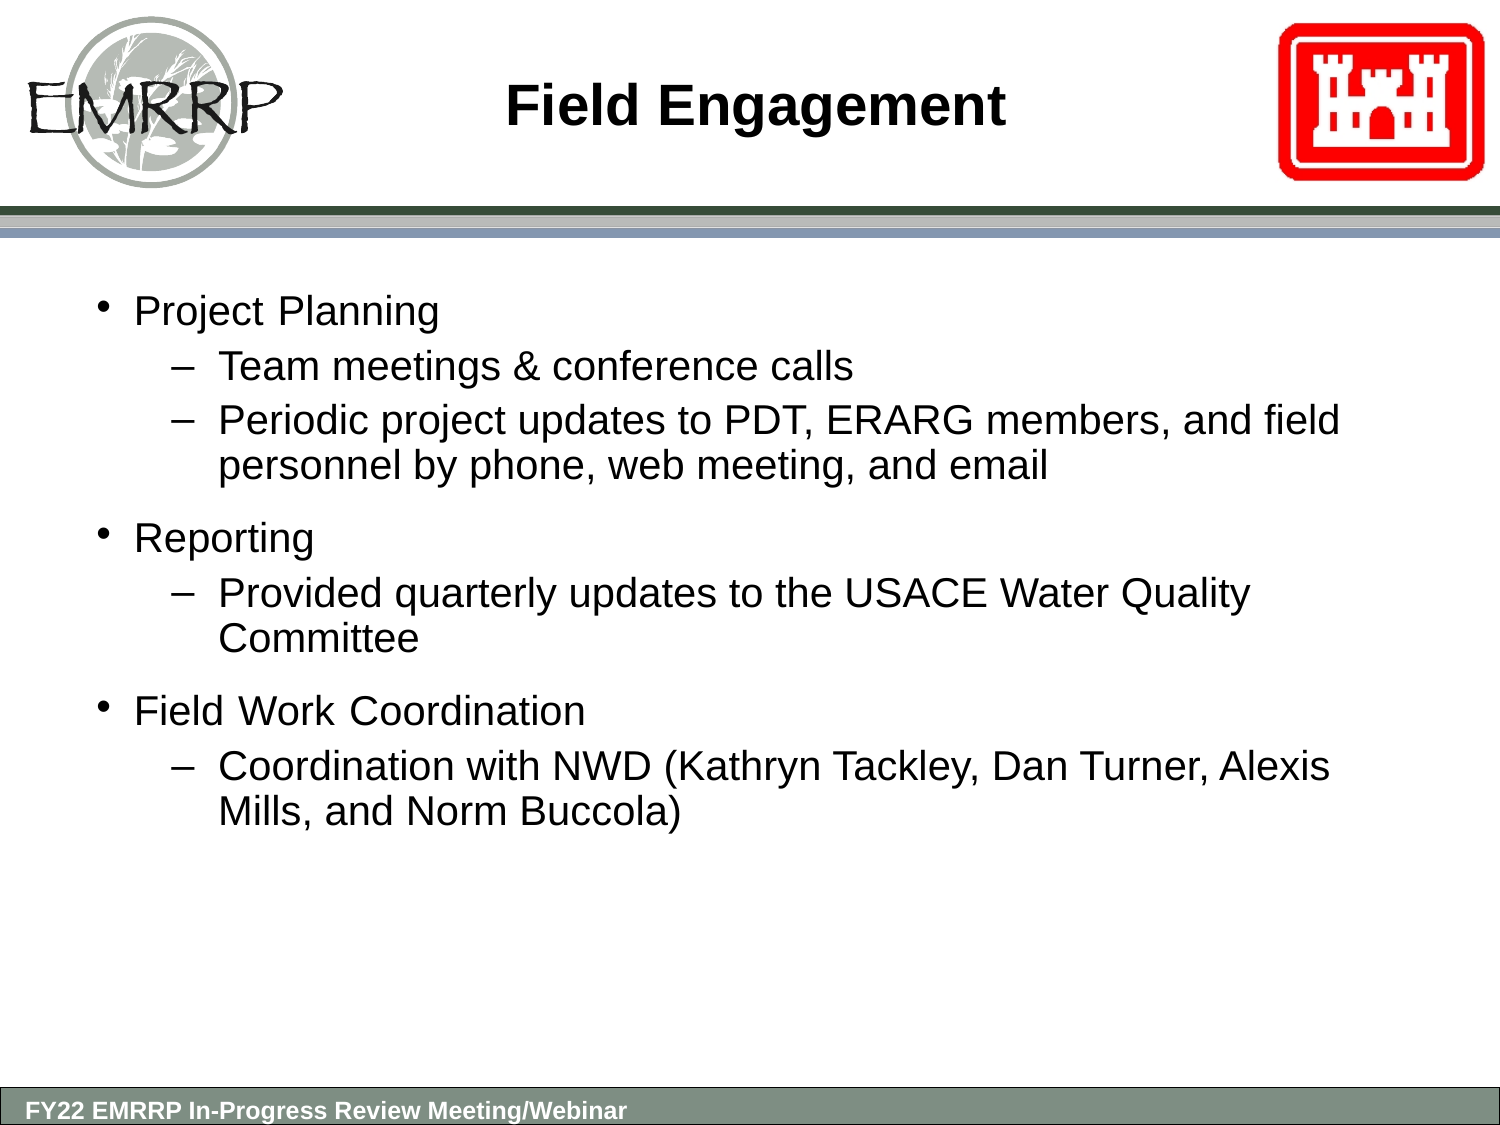

# Field Engagement
Project Planning
Team meetings & conference calls
Periodic project updates to PDT, ERARG members, and field personnel by phone, web meeting, and email
Reporting
Provided quarterly updates to the USACE Water Quality Committee
Field Work Coordination
Coordination with NWD (Kathryn Tackley, Dan Turner, Alexis Mills, and Norm Buccola)